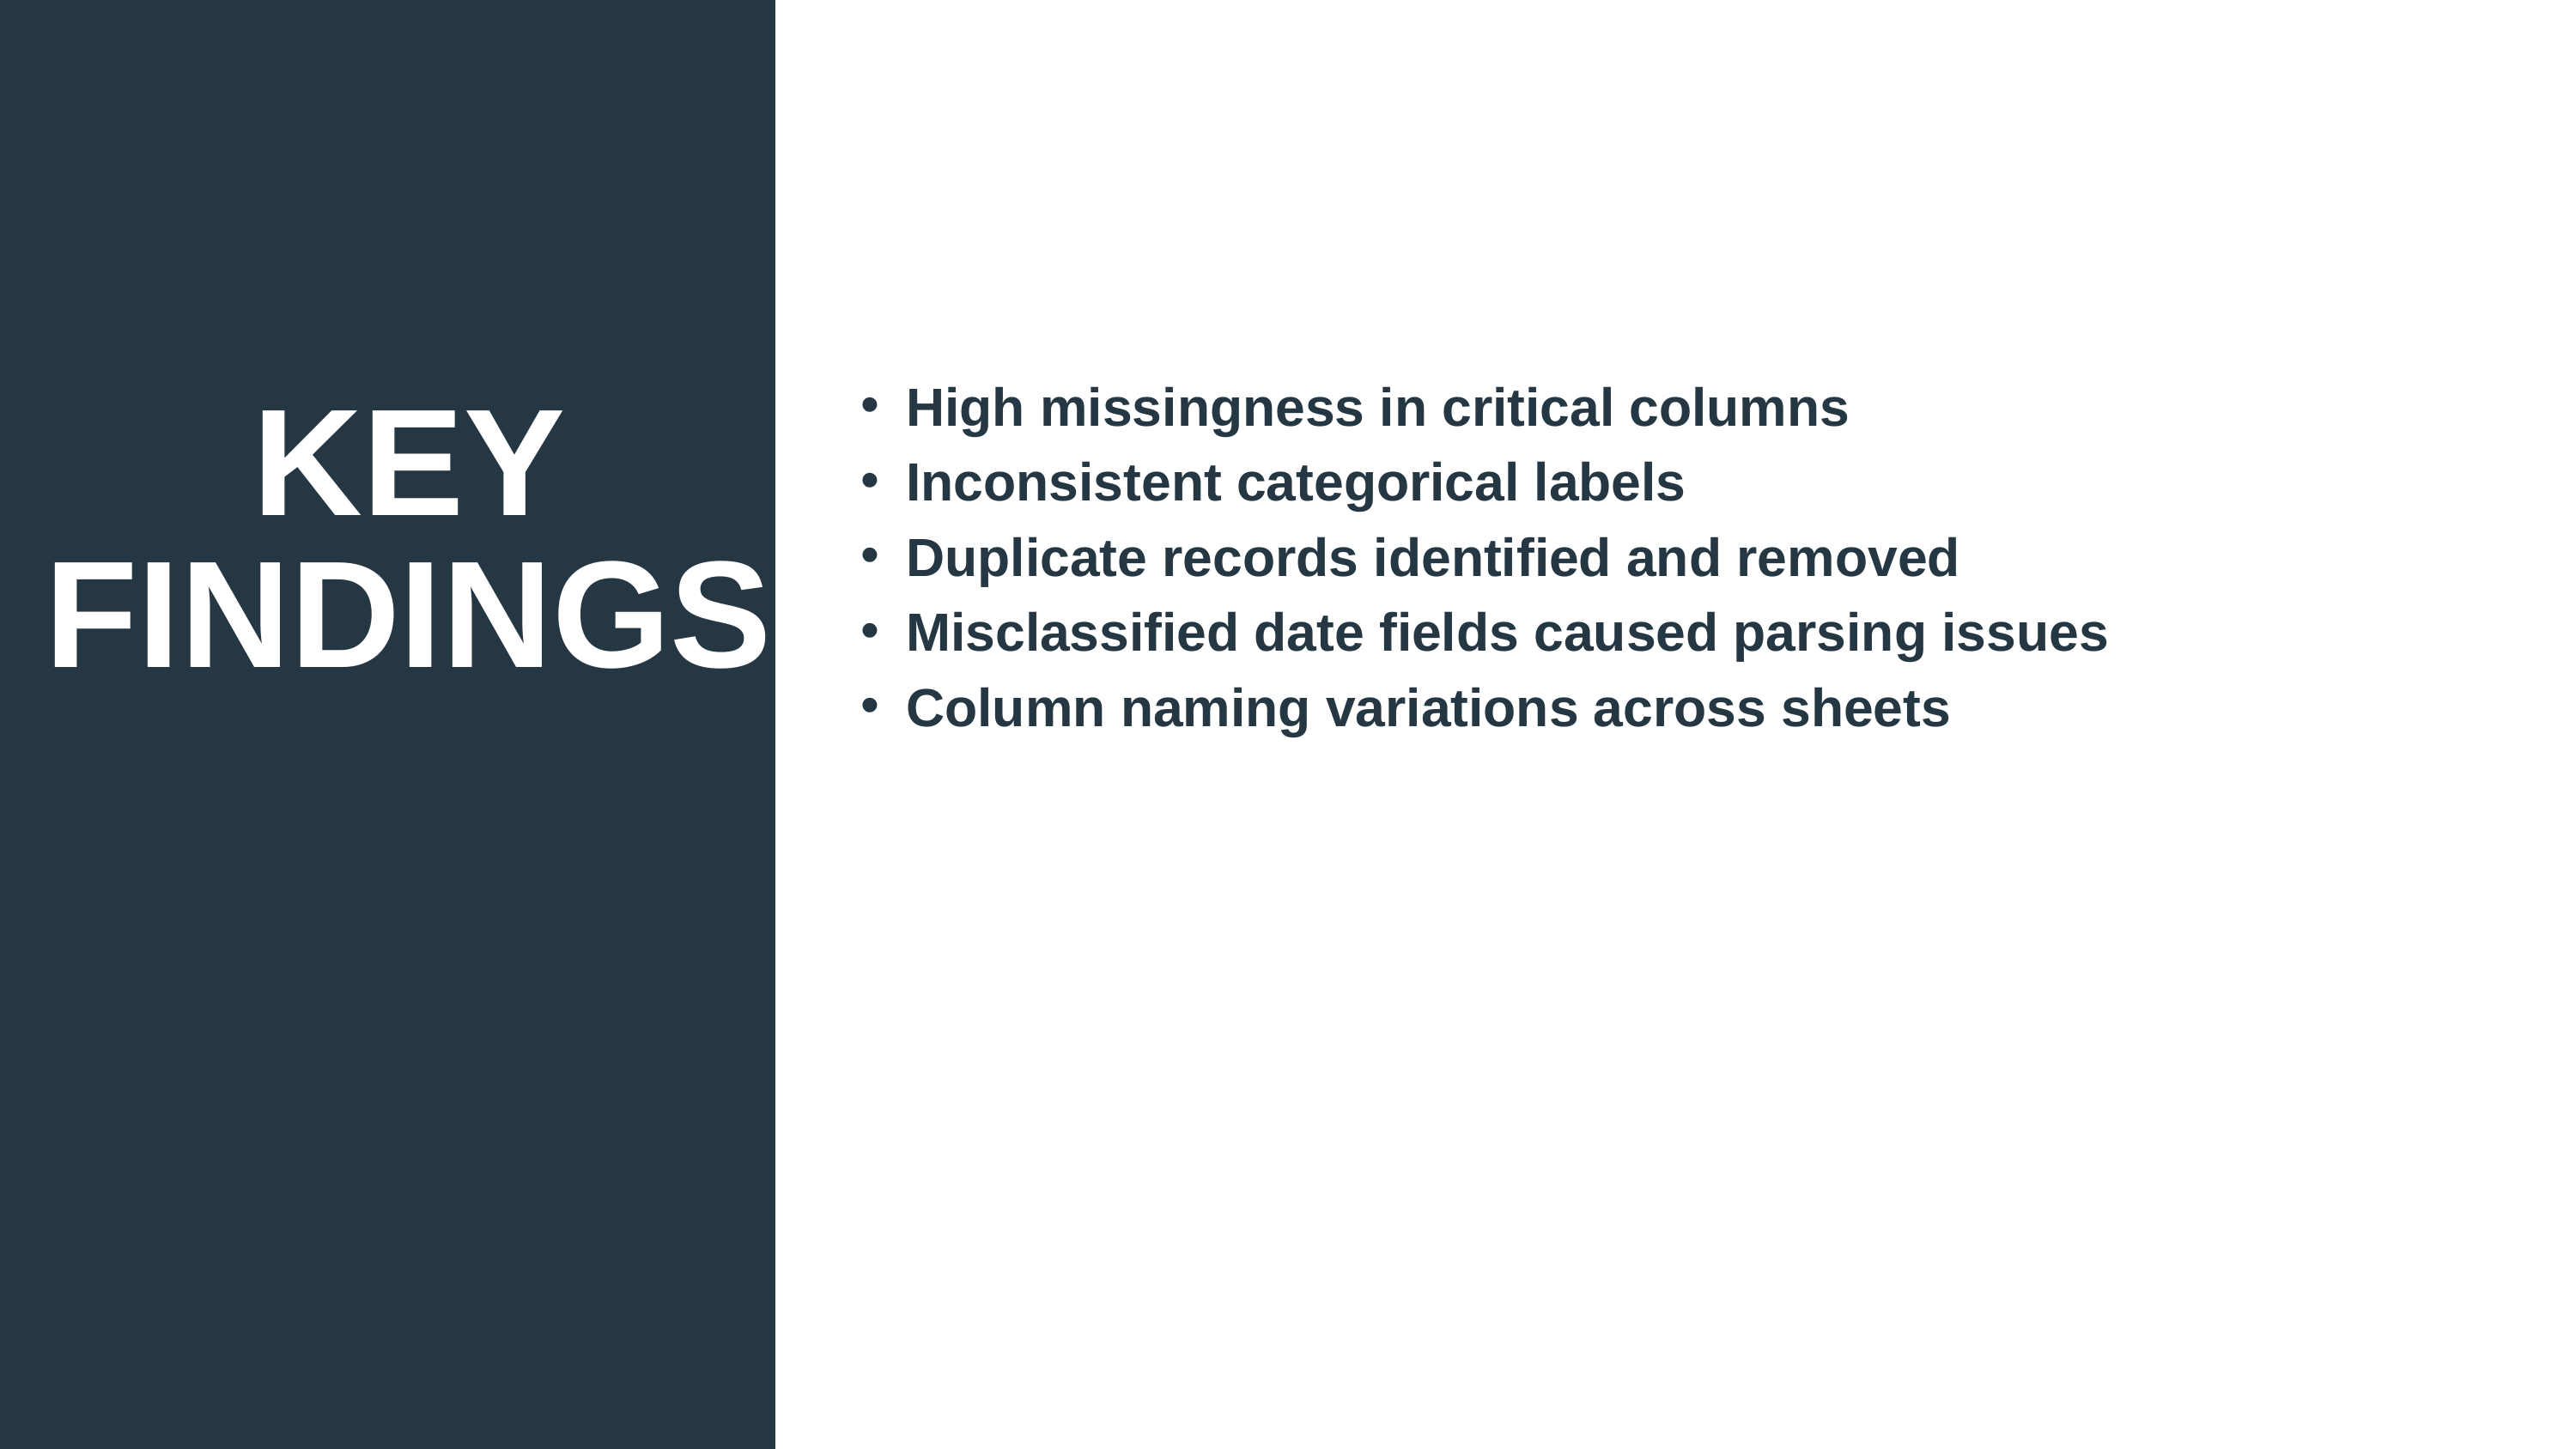

High missingness in critical columns
Inconsistent categorical labels
Duplicate records identified and removed
Misclassified date fields caused parsing issues
Column naming variations across sheets

KEY
FINDINGS